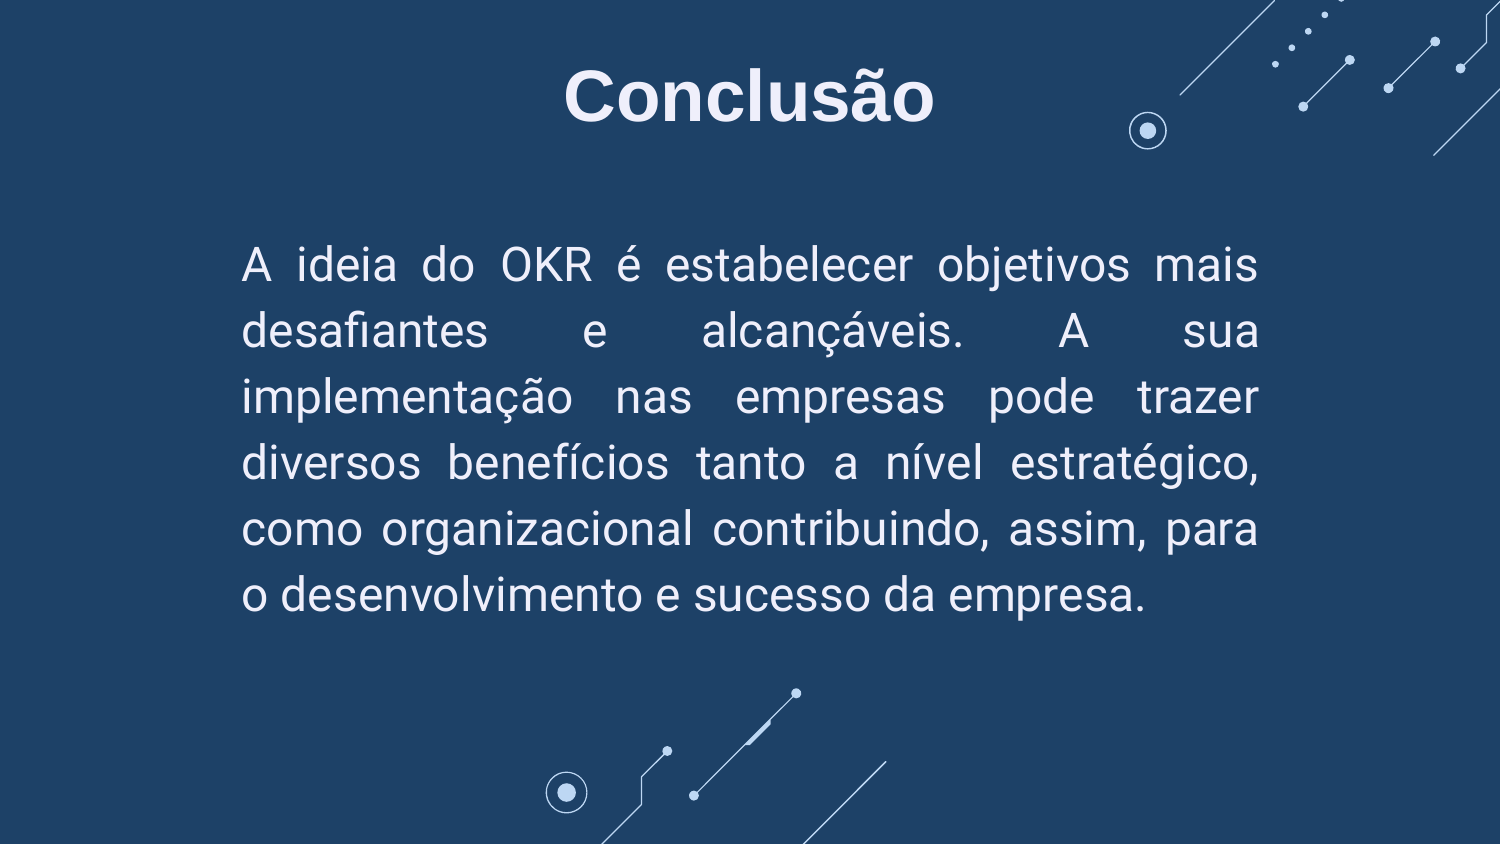

Conclusão

A ideia do OKR é estabelecer objetivos mais desafiantes e alcançáveis. A sua implementação nas empresas pode trazer diversos benefícios tanto a nível estratégico, como organizacional contribuindo, assim, para o desenvolvimento e sucesso da empresa.